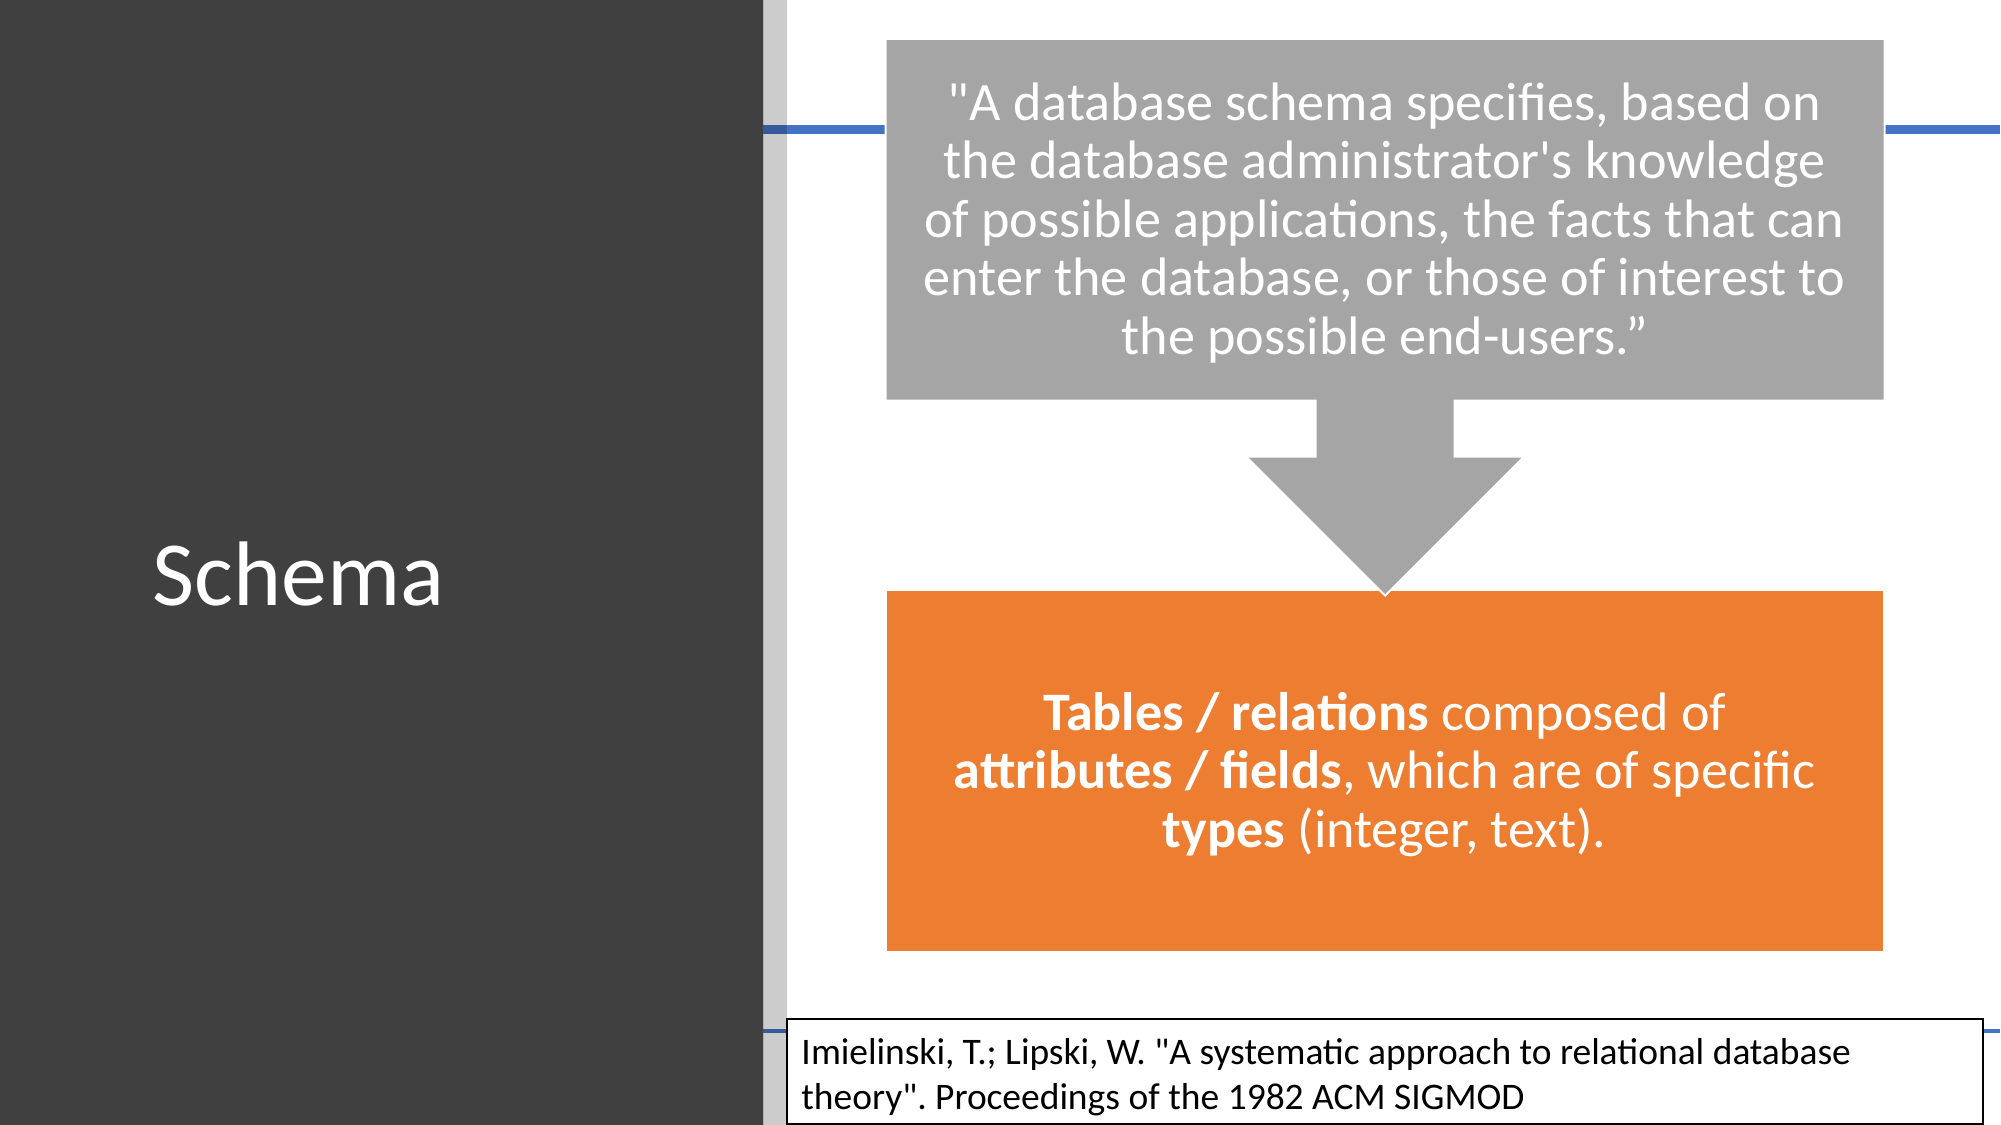

Tables / relations composed of attributes / fields, which are of specific types (integer, text).
"A database schema specifies, based on the database administrator's knowledge of possible applications, the facts that can enter the database, or those of interest to the possible end-users.”
# Schema
Imielinski, T.; Lipski, W. "A systematic approach to relational database theory". Proceedings of the 1982 ACM SIGMOD